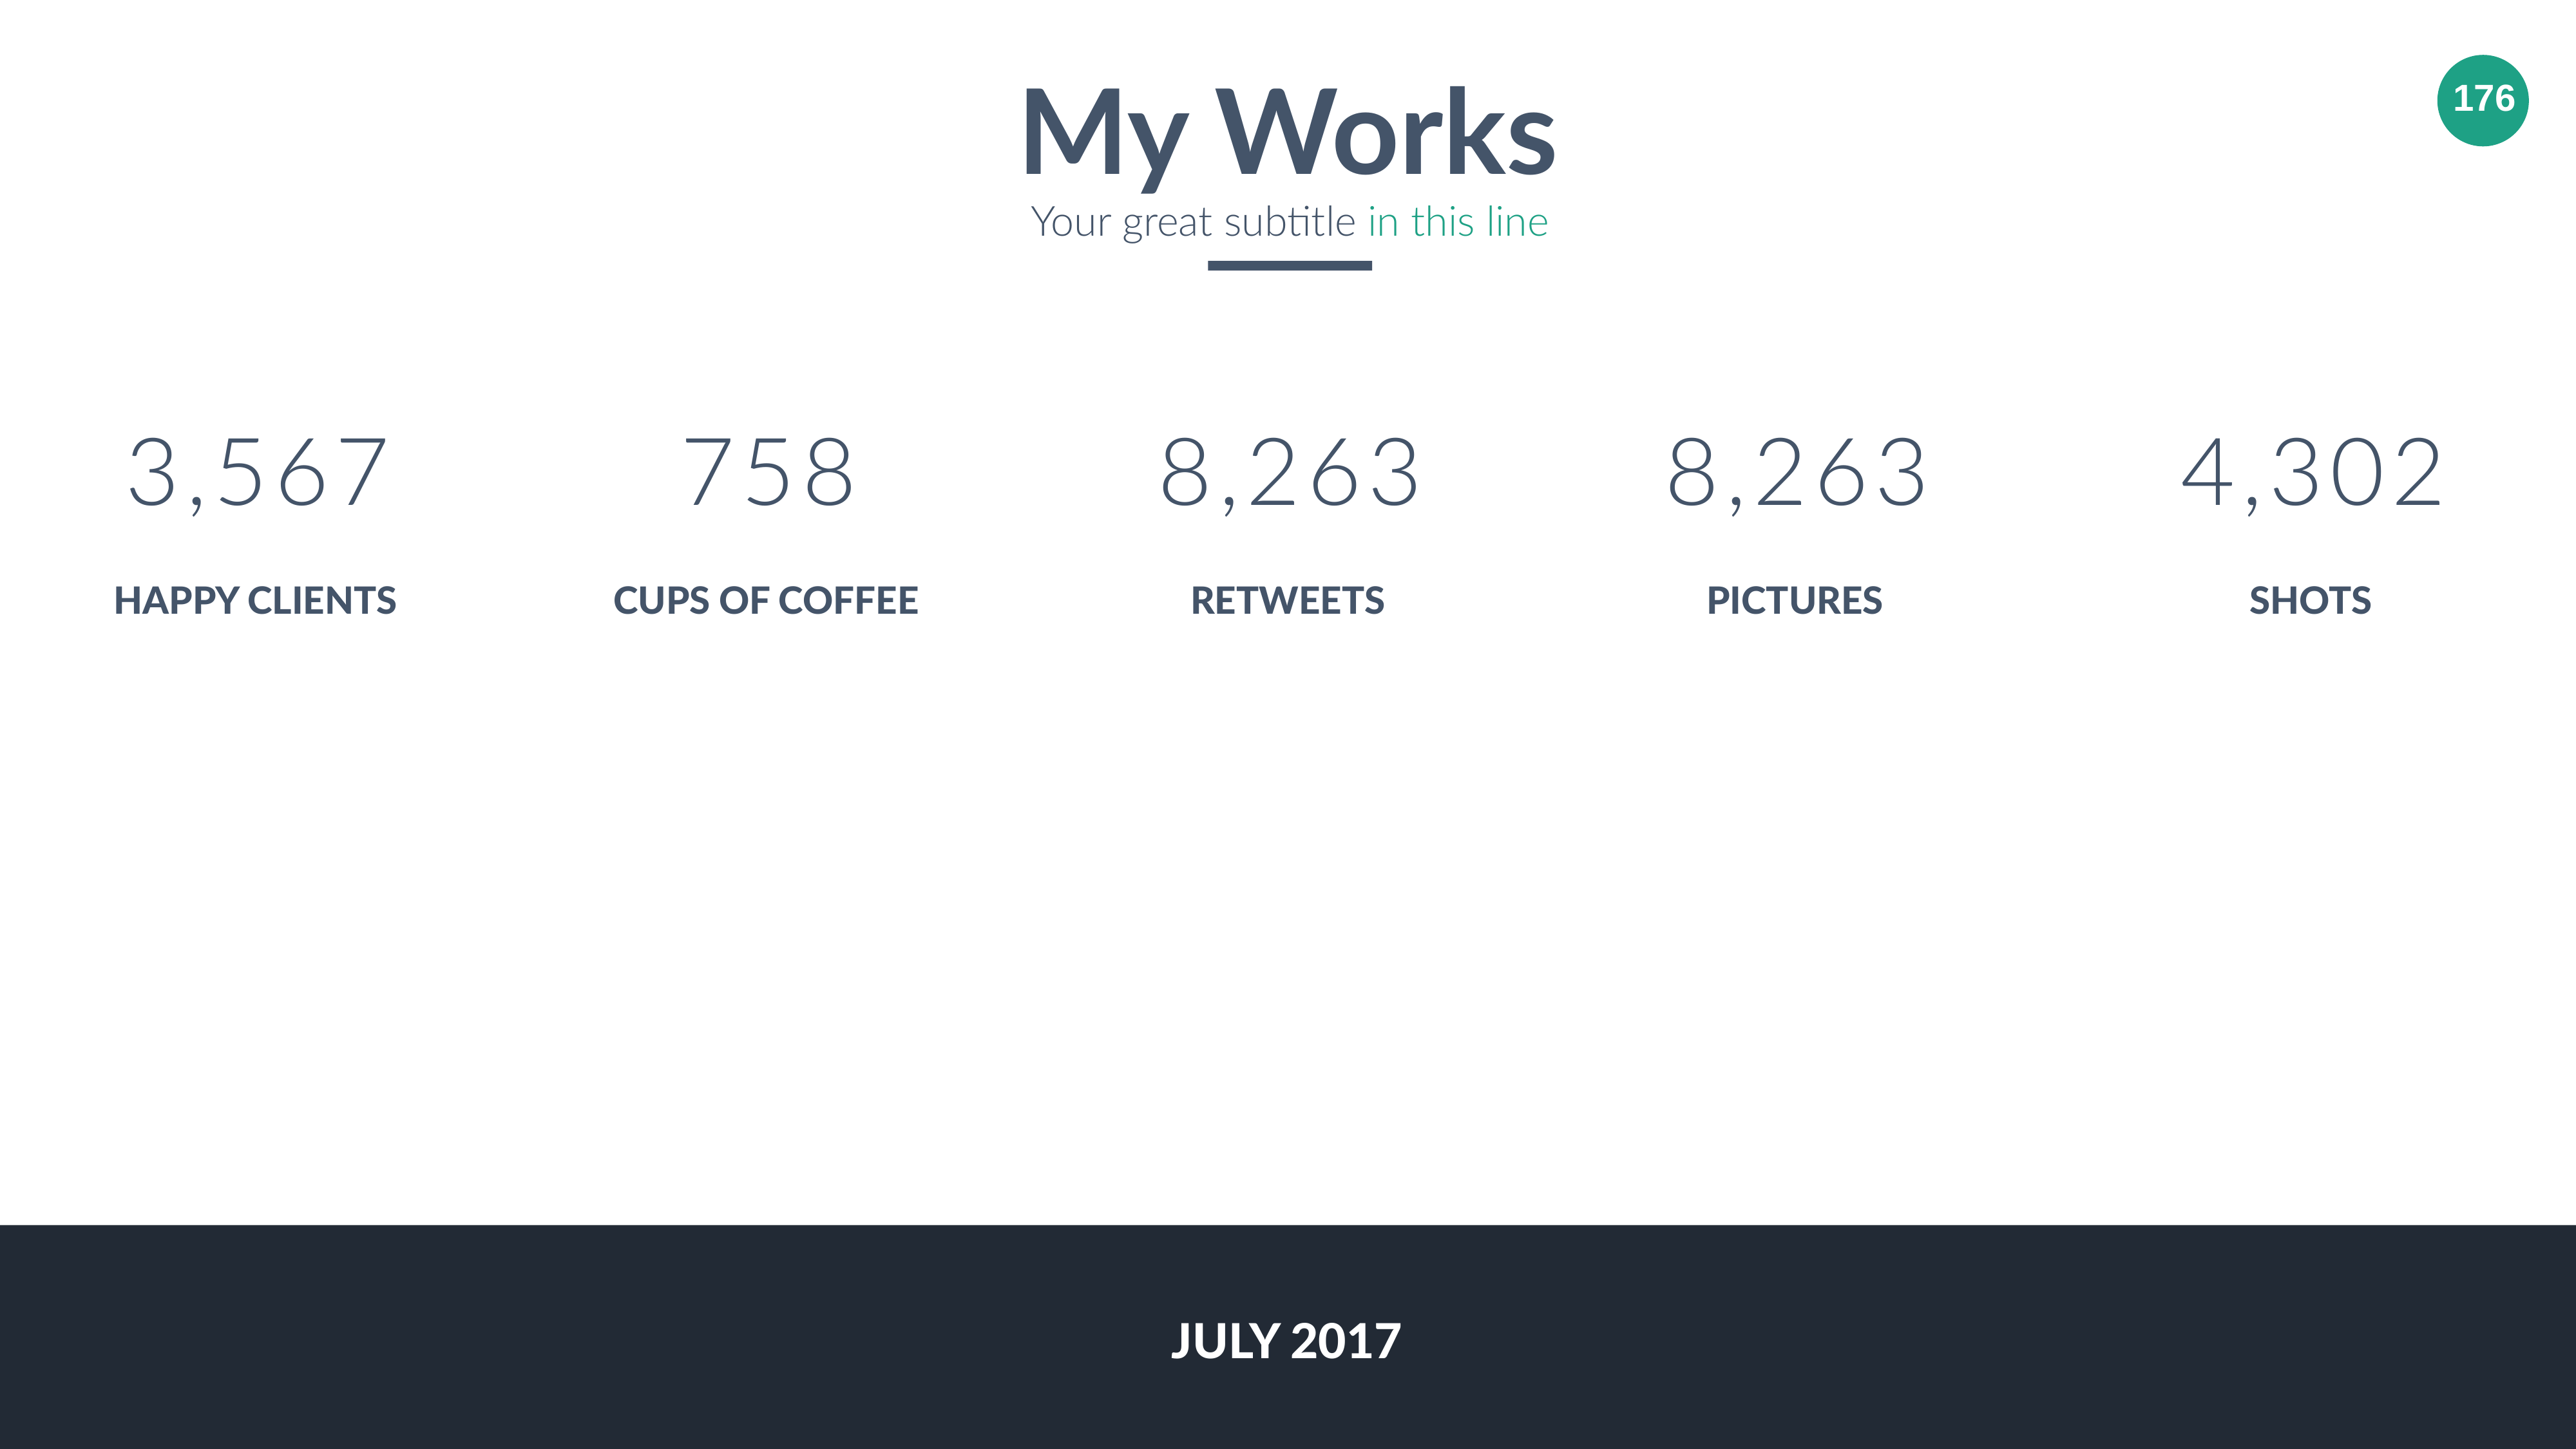

My Works
Your great subtitle in this line

3,567
758
8,263
8,263
4,302
HAPPY CLIENTS
CUPS OF COFFEE
RETWEETS
PICTURES
SHOTS

JULY 2017